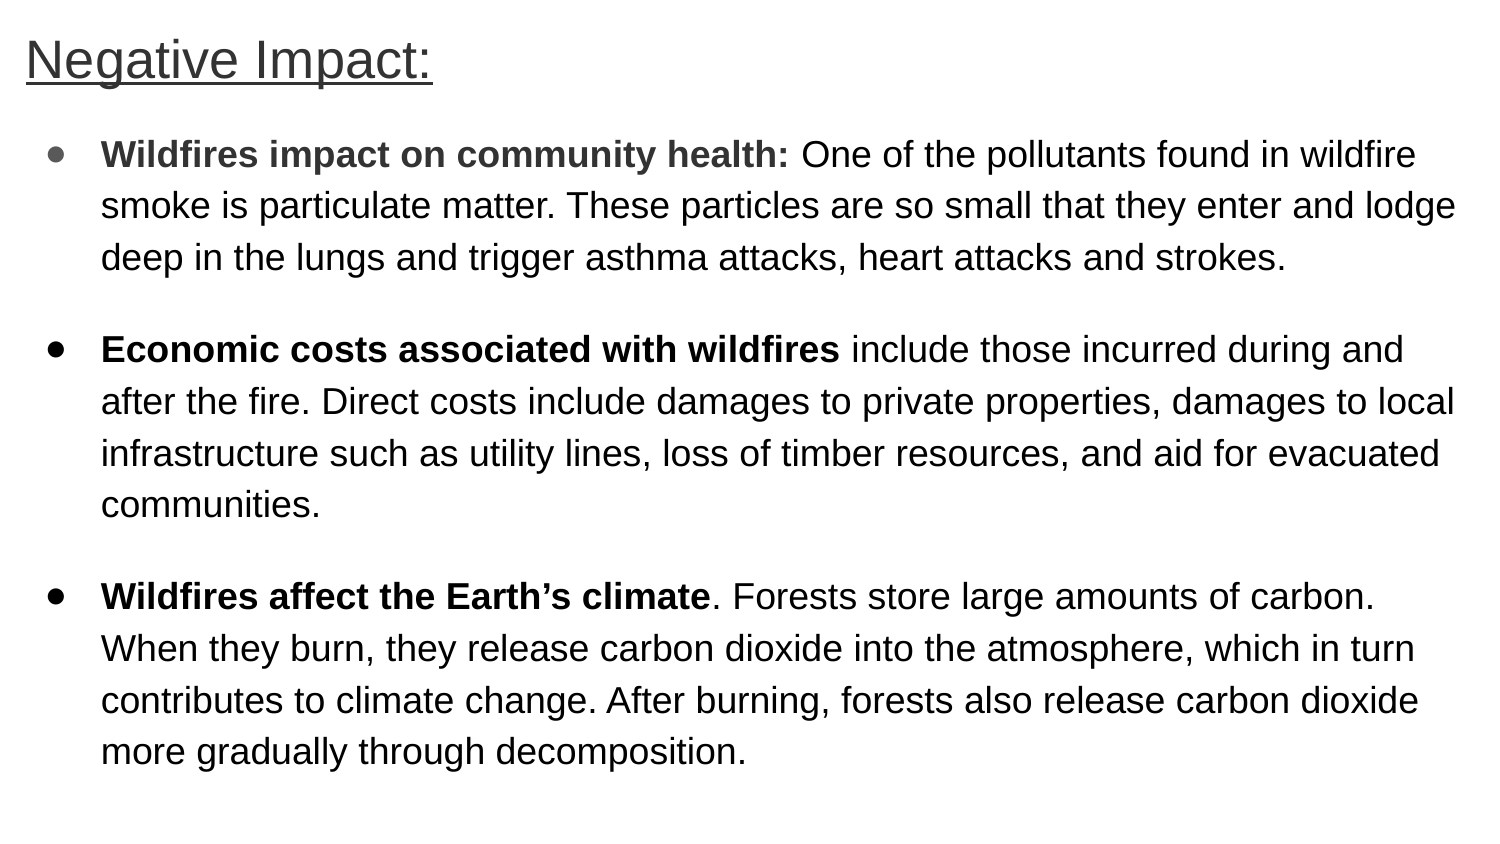

Negative Impact:
Wildfires impact on community health: One of the pollutants found in wildfire smoke is particulate matter. These particles are so small that they enter and lodge deep in the lungs and trigger asthma attacks, heart attacks and strokes.

Economic costs associated with wildfires include those incurred during and after the fire. Direct costs include damages to private properties, damages to local infrastructure such as utility lines, loss of timber resources, and aid for evacuated communities.

Wildfires affect the Earth’s climate. Forests store large amounts of carbon. When they burn, they release carbon dioxide into the atmosphere, which in turn contributes to climate change. After burning, forests also release carbon dioxide more gradually through decomposition.